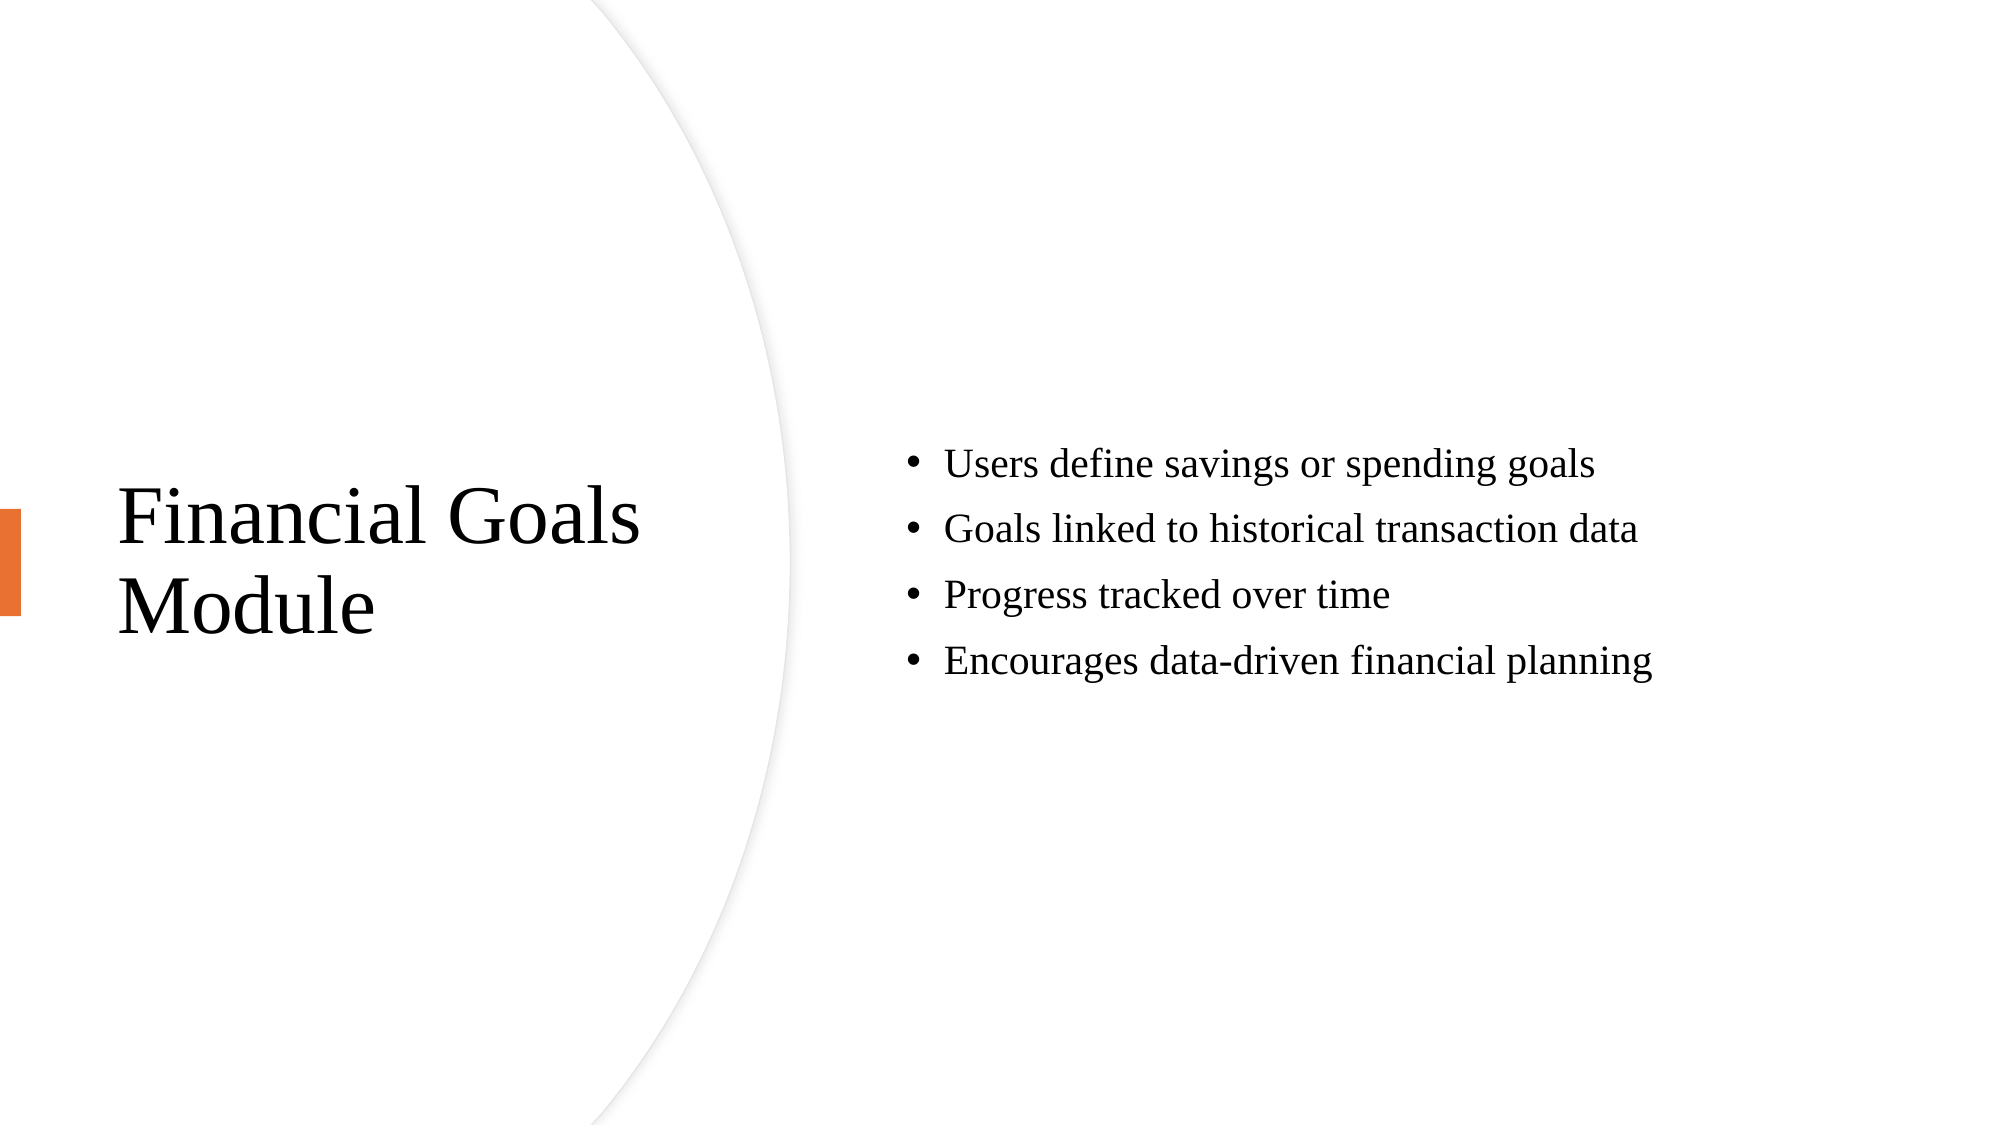

Users define savings or spending goals
Goals linked to historical transaction data
Progress tracked over time
Encourages data-driven financial planning
# Financial Goals Module